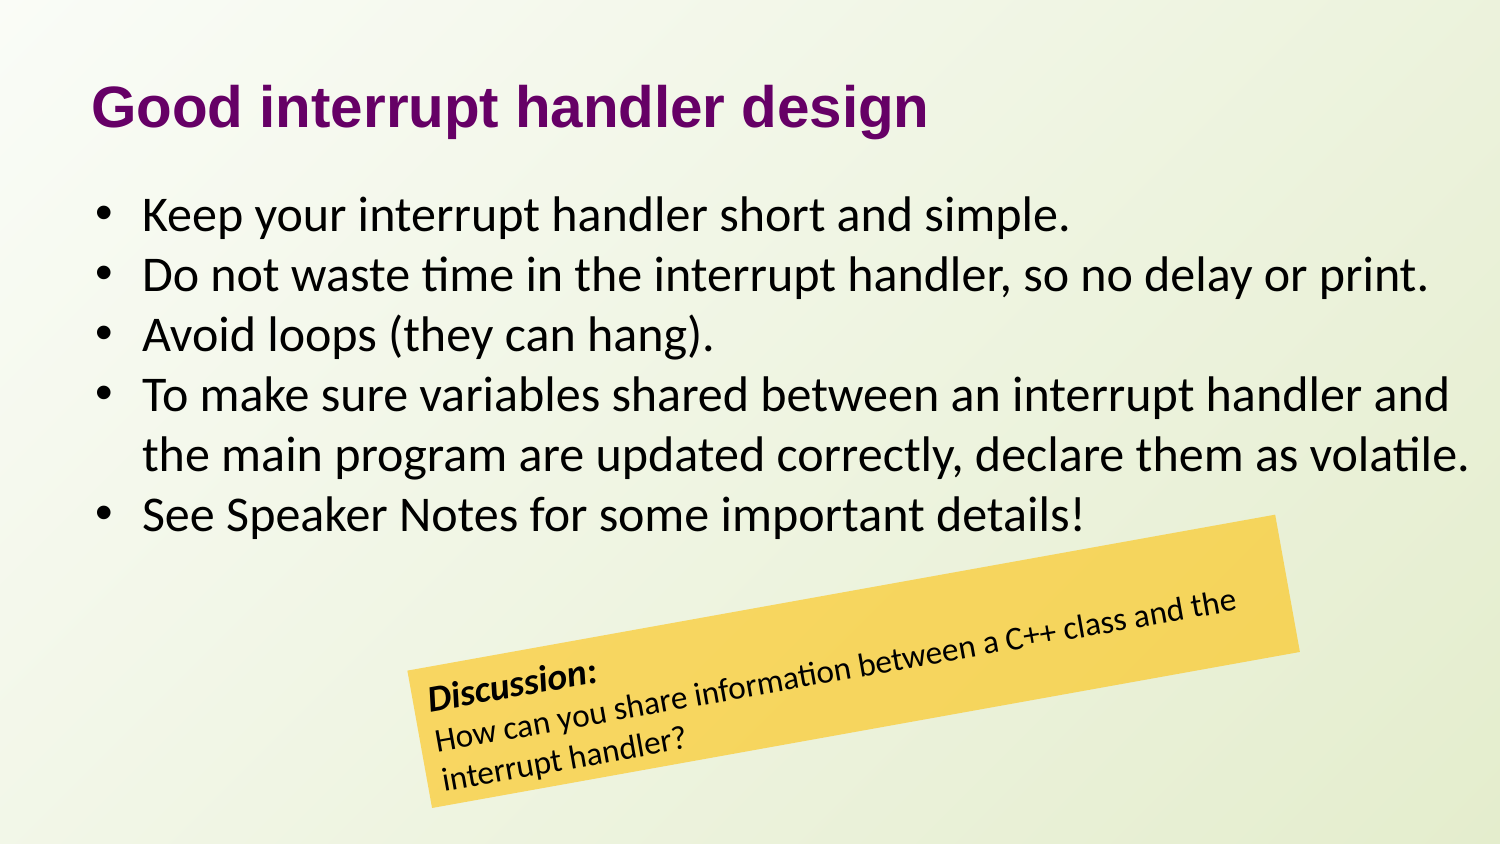

# Good interrupt handler design
Keep your interrupt handler short and simple.
Do not waste time in the interrupt handler, so no delay or print.
Avoid loops (they can hang).
To make sure variables shared between an interrupt handler and the main program are updated correctly, declare them as volatile.
See Speaker Notes for some important details!
Discussion:
How can you share information between a C++ class and the interrupt handler?